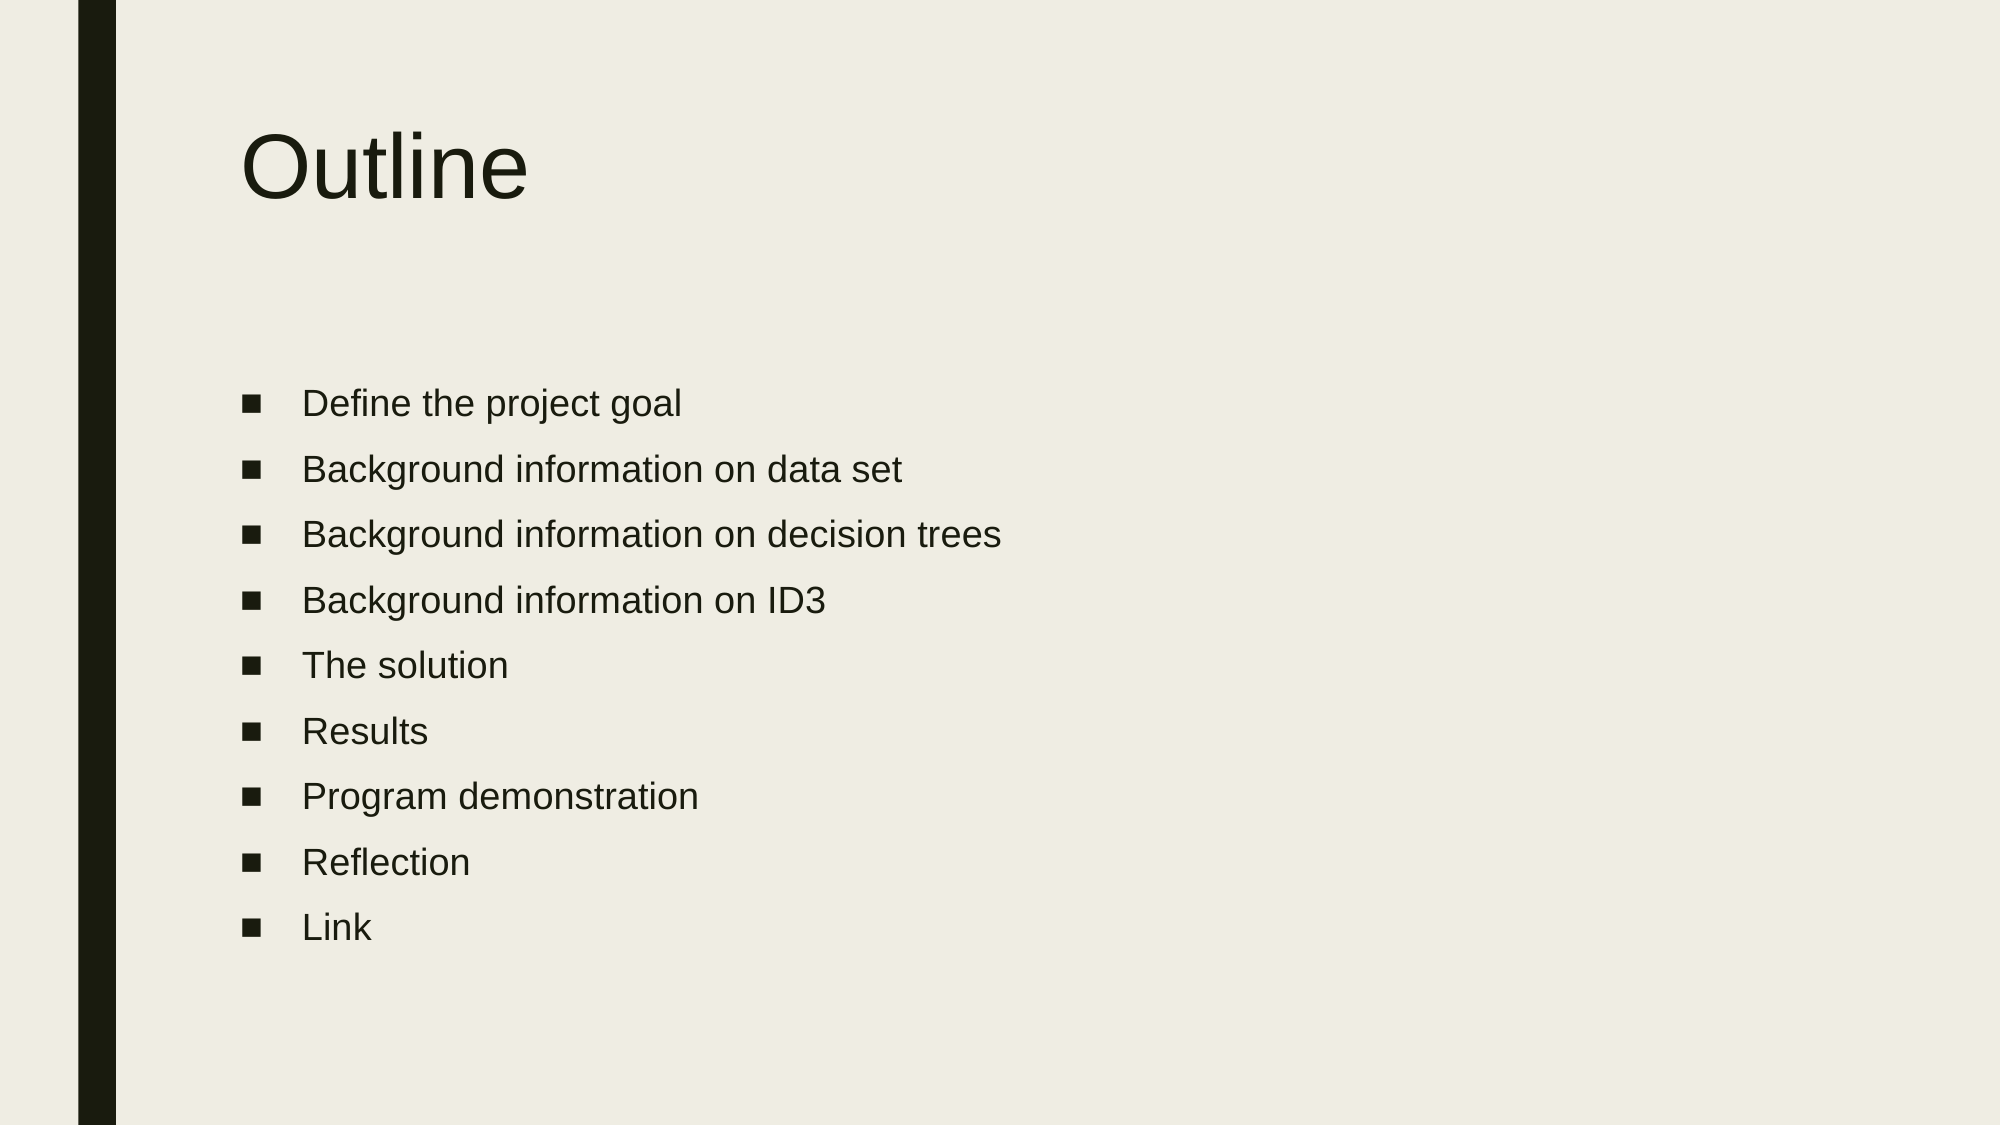

# Outline
Define the project goal
Background information on data set
Background information on decision trees
Background information on ID3
The solution
Results
Program demonstration
Reflection
Link